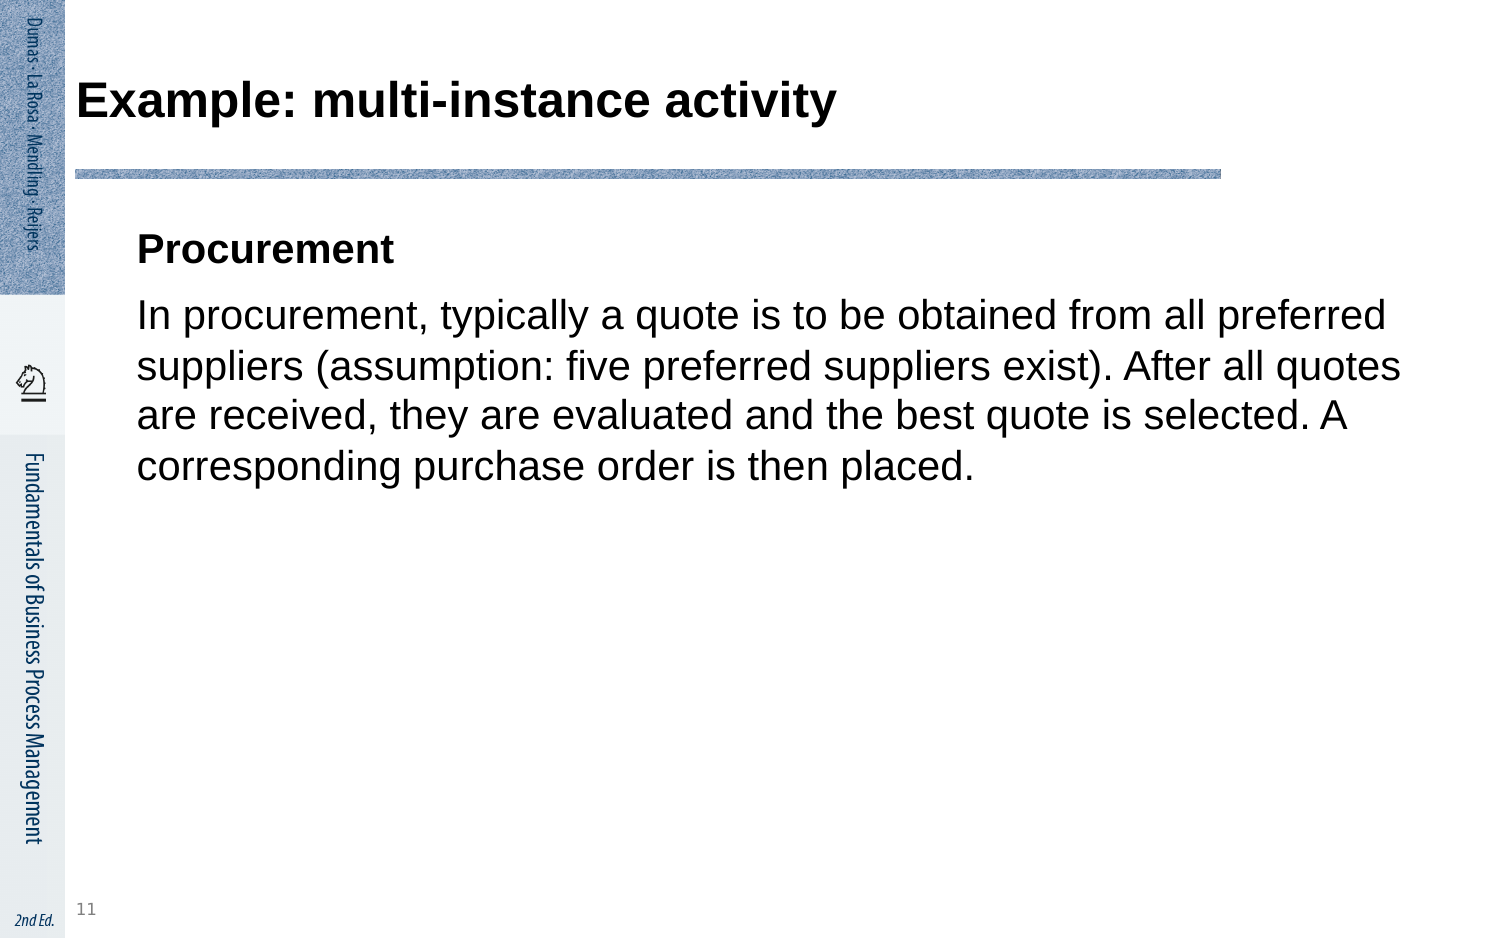

11
# Example: multi-instance activity
Procurement
	In procurement, typically a quote is to be obtained from all preferred suppliers (assumption: five preferred suppliers exist). After all quotes are received, they are evaluated and the best quote is selected. A corresponding purchase order is then placed.